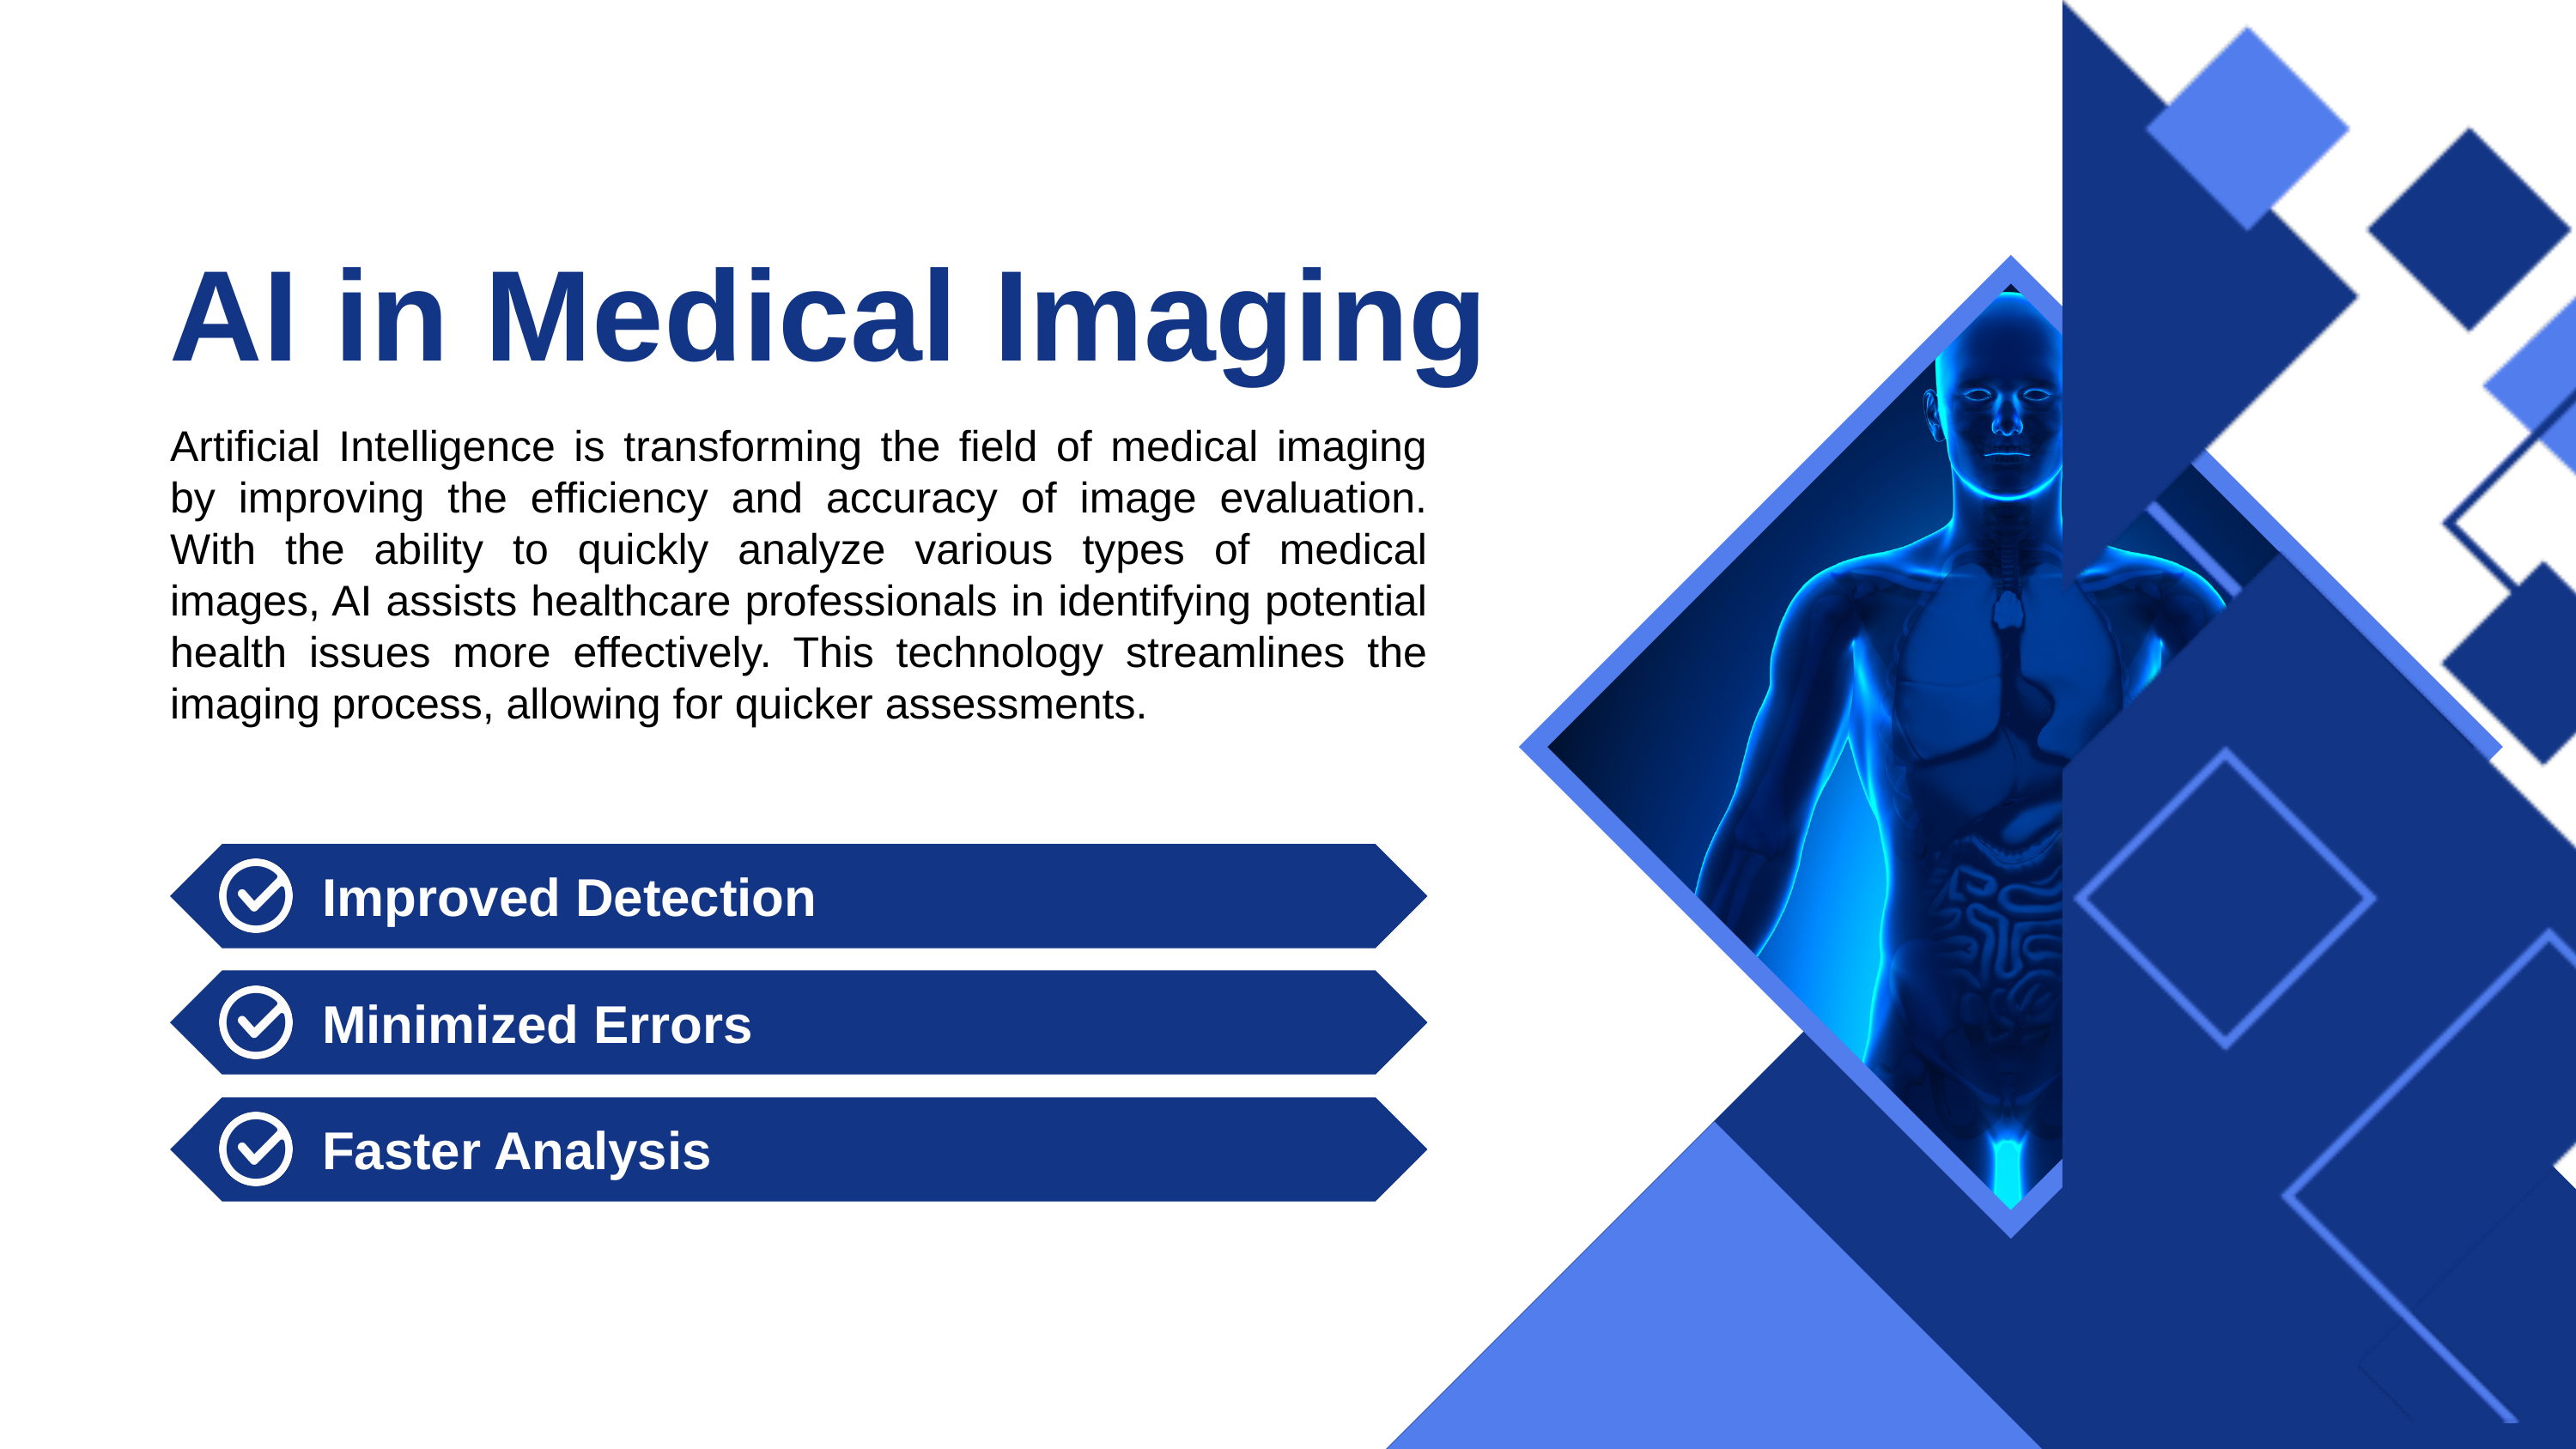

AI in Medical Imaging

Artificial Intelligence is transforming the field of medical imaging by improving the efficiency and accuracy of image evaluation. With the ability to quickly analyze various types of medical images, AI assists healthcare professionals in identifying potential health issues more effectively. This technology streamlines the imaging process, allowing for quicker assessments.

Improved Detection

Minimized Errors

Faster Analysis